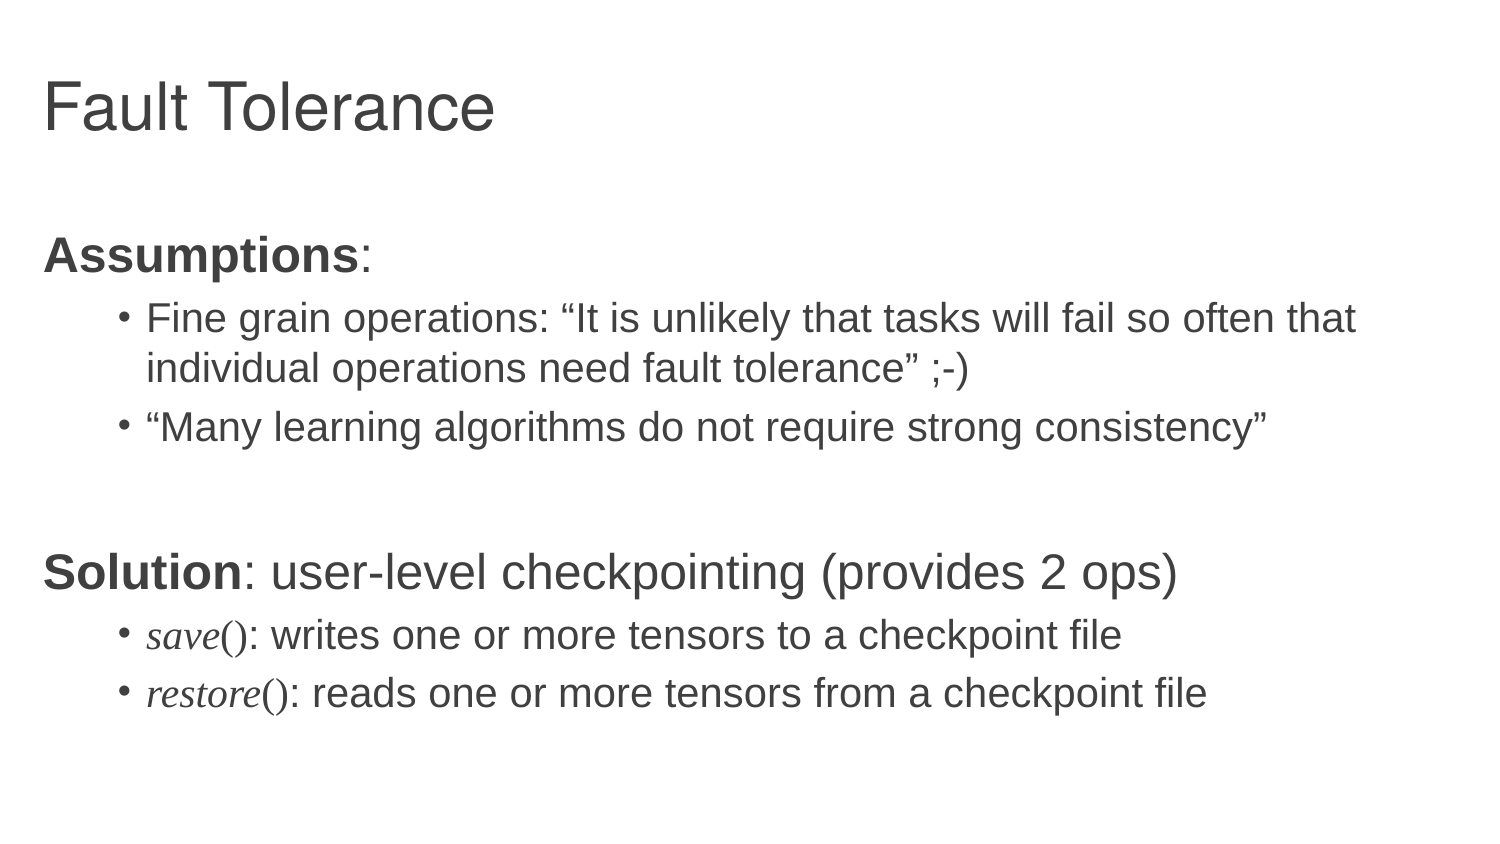

# Fault Tolerance
Assumptions:
Fine grain operations: “It is unlikely that tasks will fail so often that individual operations need fault tolerance” ;-)
“Many learning algorithms do not require strong consistency”

Solution: user-level checkpointing (provides 2 ops)
save(): writes one or more tensors to a checkpoint file
restore(): reads one or more tensors from a checkpoint file